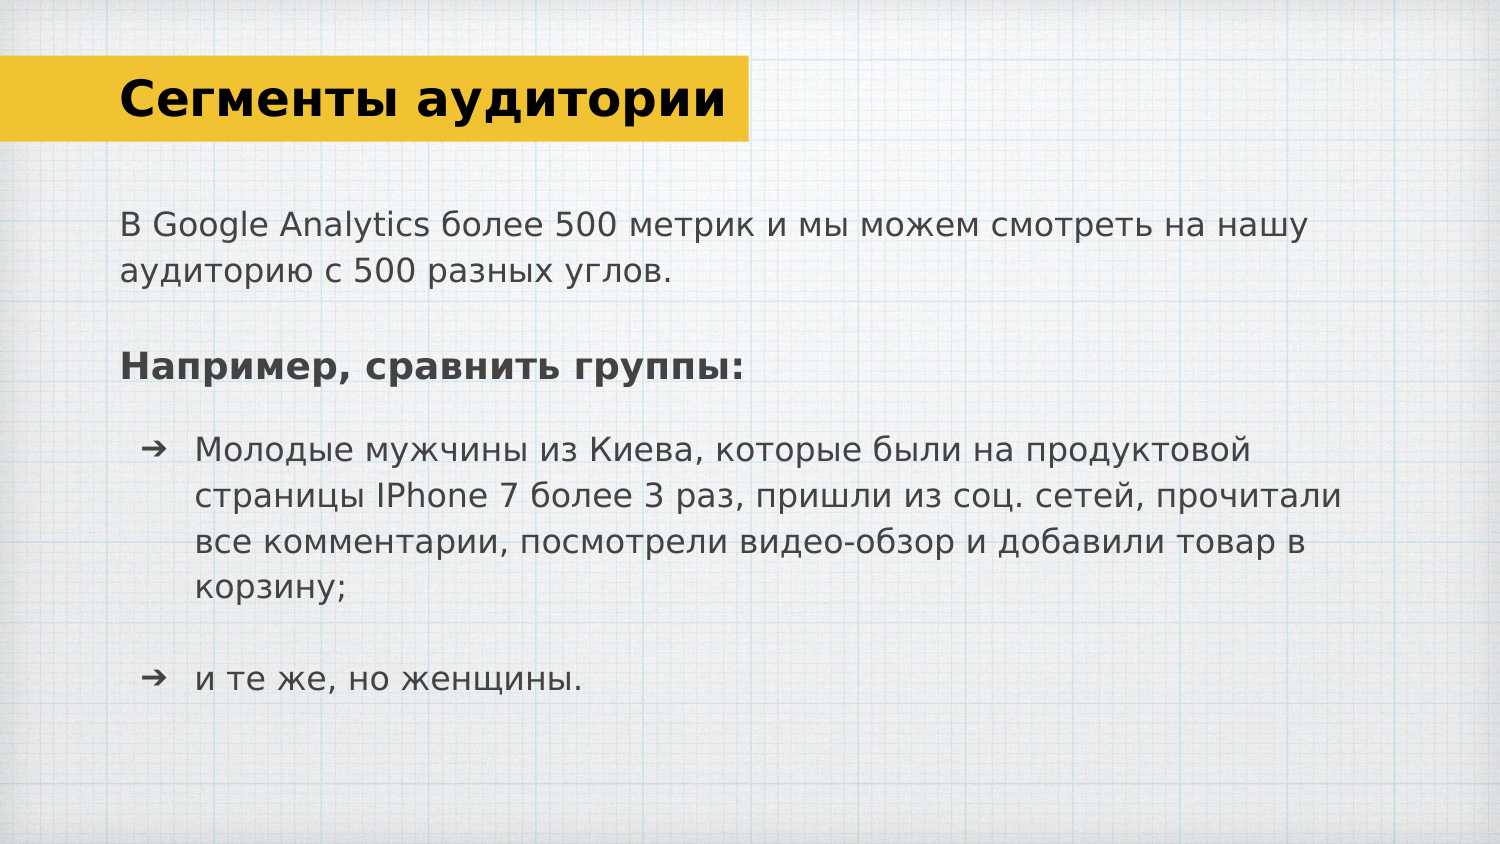

Сегменты аудитории

В Google Analytics более 500 метрик и мы можем смотреть на нашу аудиторию с 500 разных углов.

Например, сравнить группы:

Молодые мужчины из Киева, которые были на продуктовой страницы IPhone 7 более 3 раз, пришли из соц. сетей, прочитали все комментарии, посмотрели видео-обзор и добавили товар в корзину;

и те же, но женщины.